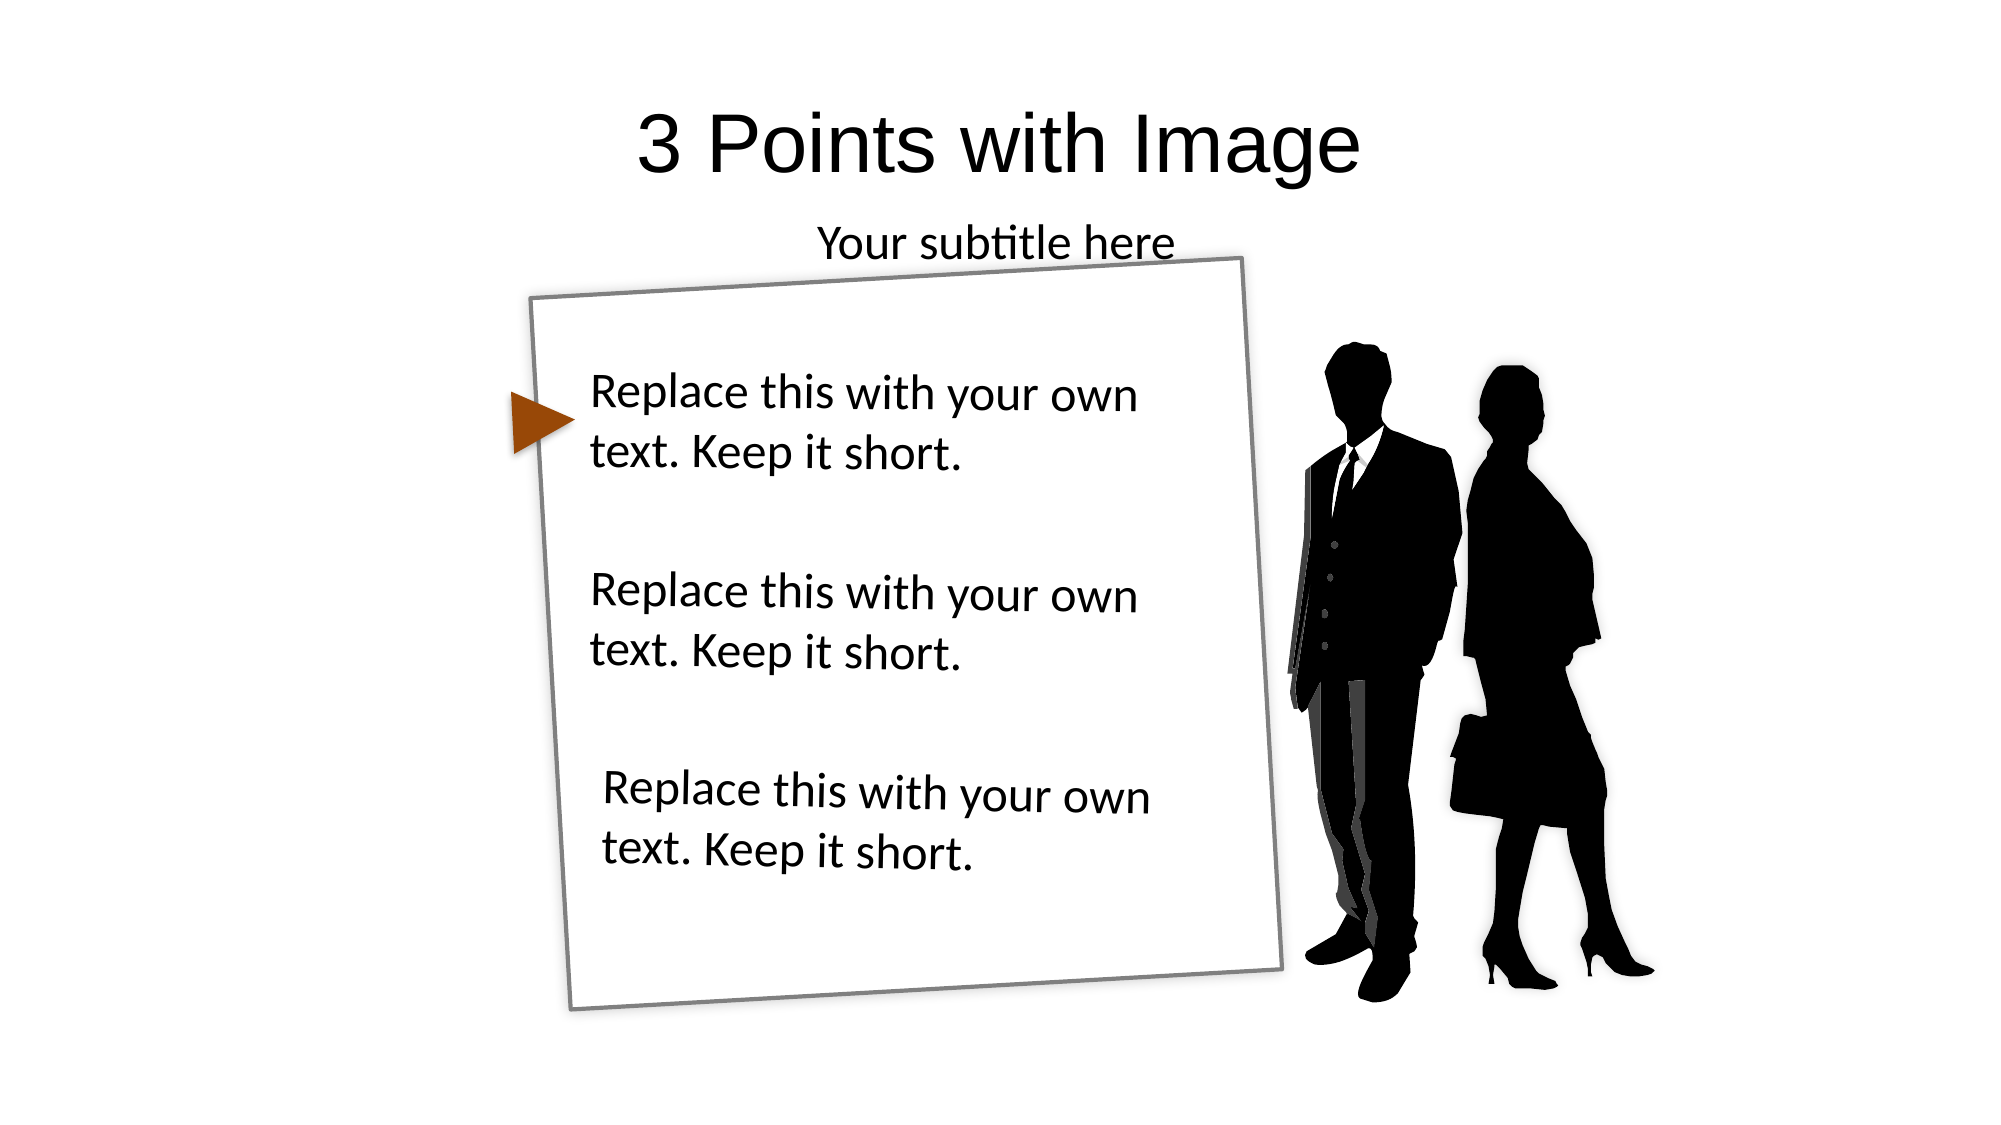

# 3 Points with Image
Your subtitle here

Replace this with your own text. Keep it short.

Replace this with your own text. Keep it short.
Replace this with your own text. Keep it short.